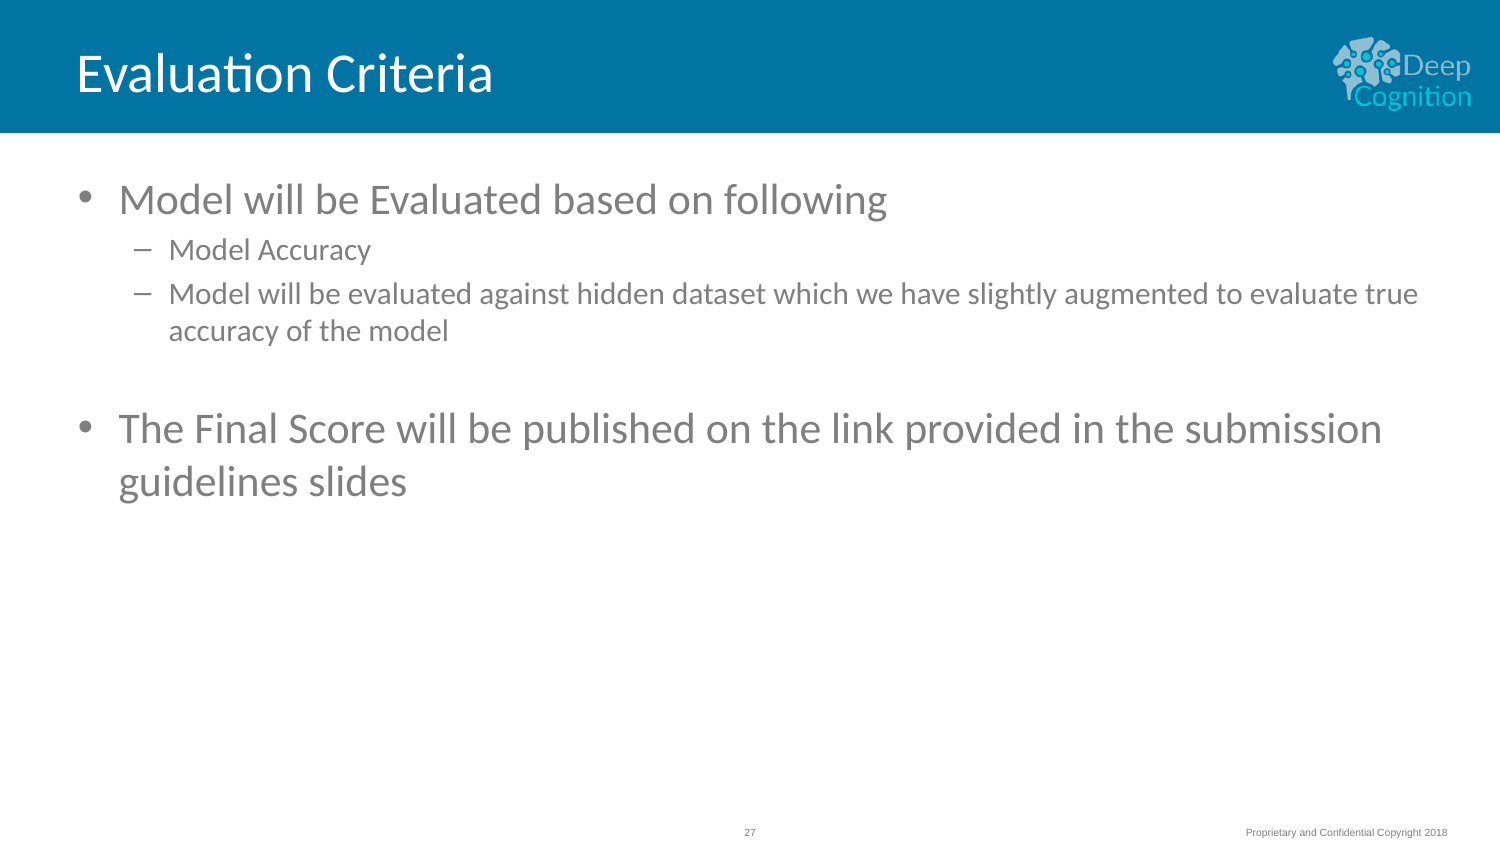

# Evaluation Criteria
Model will be Evaluated based on following
Model Accuracy
Model will be evaluated against hidden dataset which we have slightly augmented to evaluate true accuracy of the model

The Final Score will be published on the link provided in the submission guidelines slides
Proprietary and Confidential Copyright 2018
27